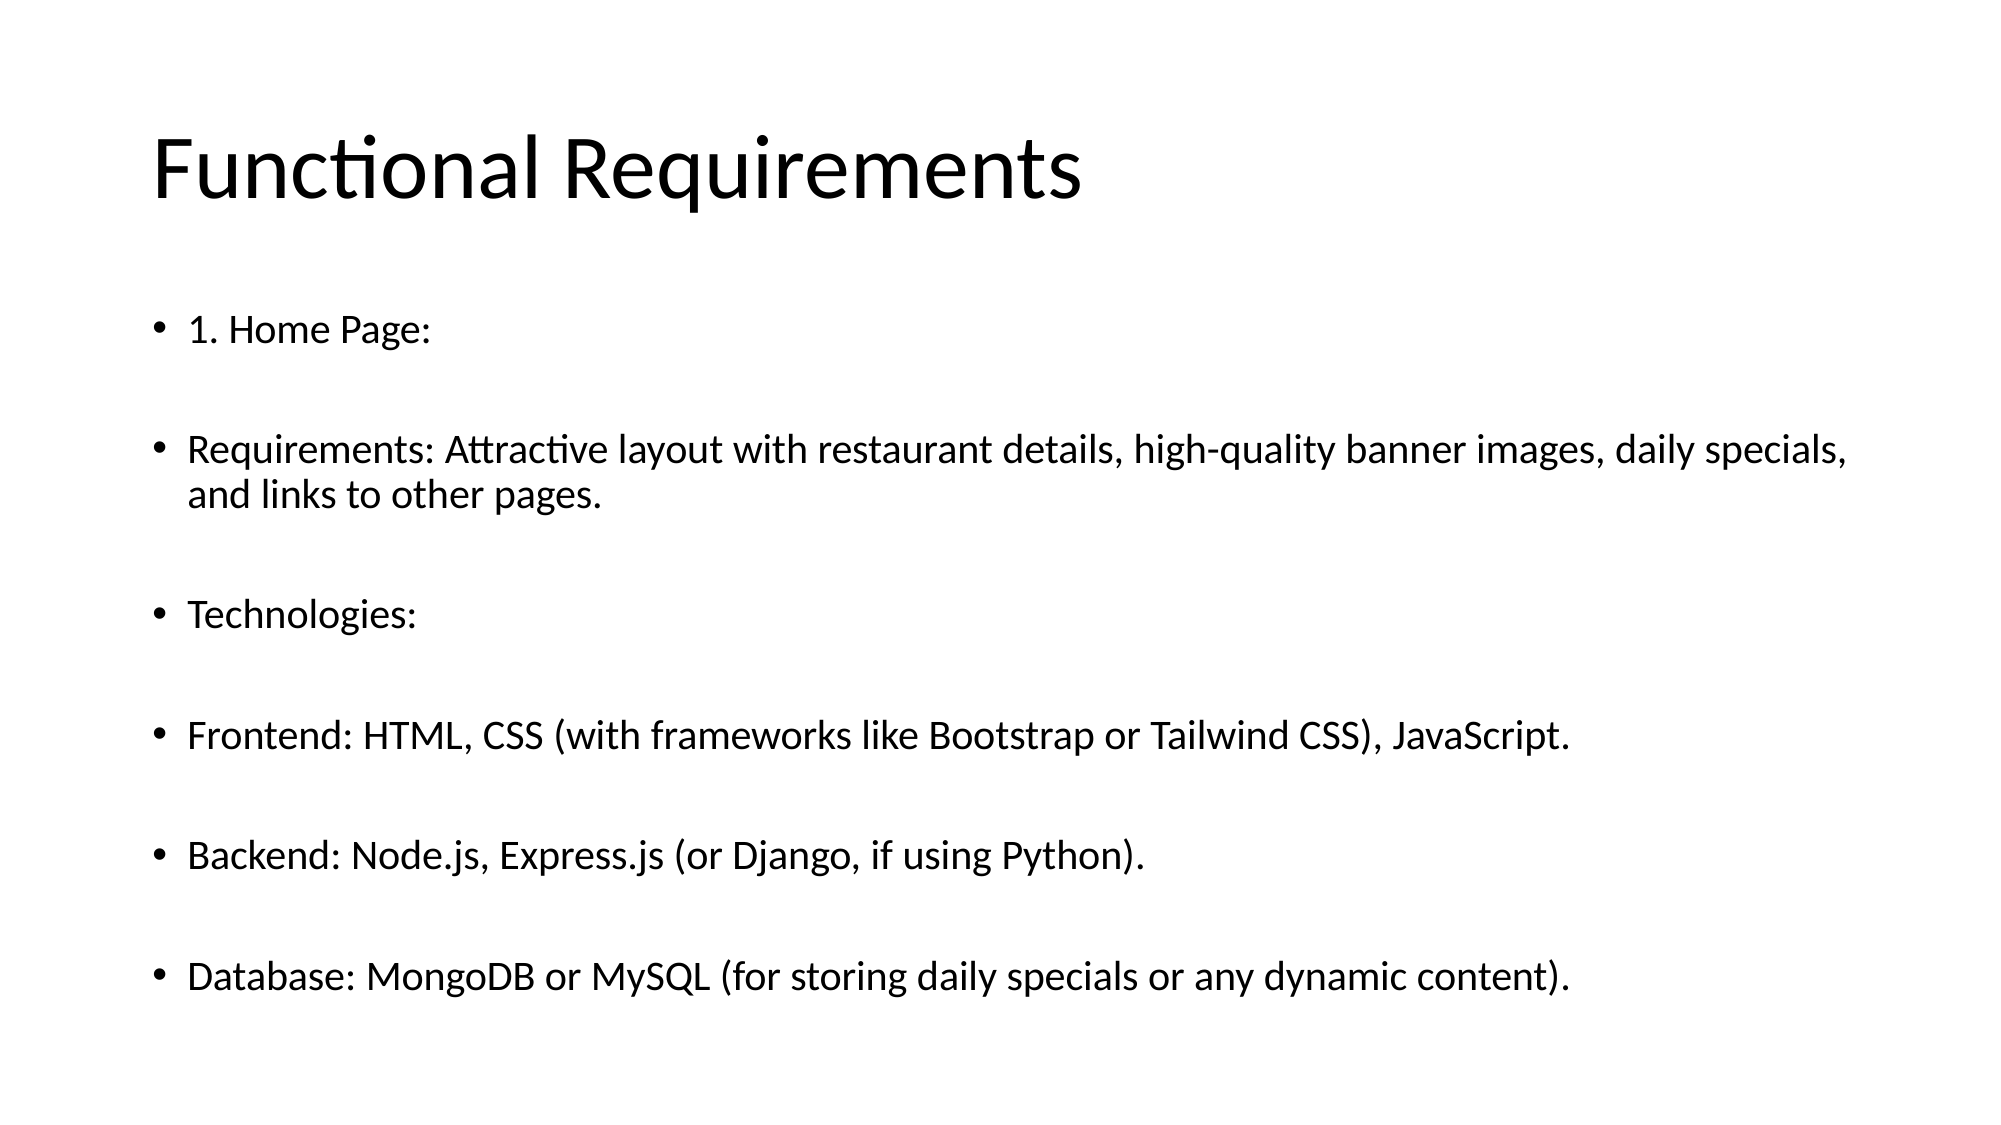

# Functional Requirements
1. Home Page:

Requirements: Attractive layout with restaurant details, high-quality banner images, daily specials, and links to other pages.

Technologies:

Frontend: HTML, CSS (with frameworks like Bootstrap or Tailwind CSS), JavaScript.

Backend: Node.js, Express.js (or Django, if using Python).

Database: MongoDB or MySQL (for storing daily specials or any dynamic content).